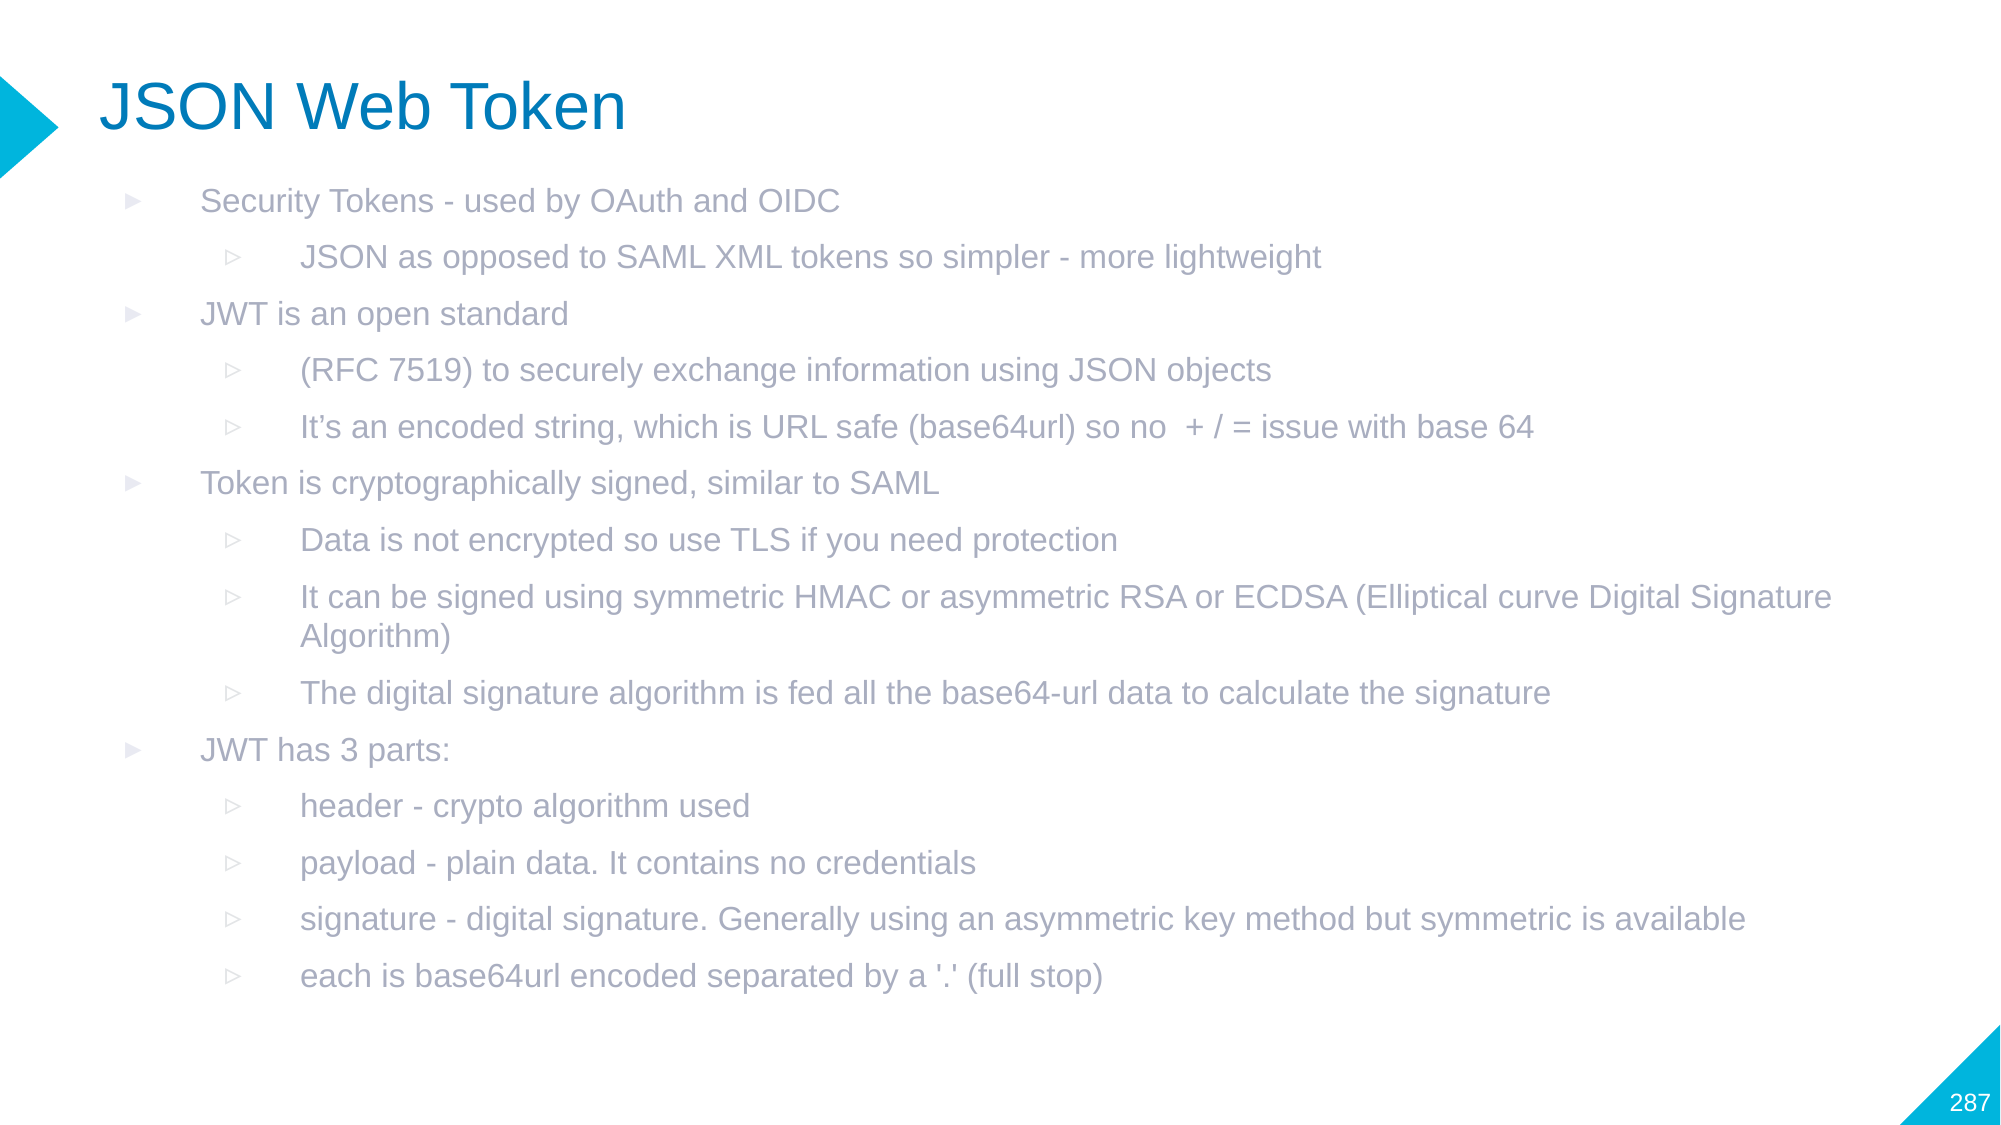

# JSON Web Token
Security Tokens - used by OAuth and OIDC
JSON as opposed to SAML XML tokens so simpler - more lightweight
JWT is an open standard
(RFC 7519) to securely exchange information using JSON objects
It’s an encoded string, which is URL safe (base64url) so no  + / = issue with base 64
Token is cryptographically signed, similar to SAML
Data is not encrypted so use TLS if you need protection
It can be signed using symmetric HMAC or asymmetric RSA or ECDSA (Elliptical curve Digital Signature Algorithm)
The digital signature algorithm is fed all the base64-url data to calculate the signature
JWT has 3 parts:
header - crypto algorithm used
payload - plain data. It contains no credentials
signature - digital signature. Generally using an asymmetric key method but symmetric is available
each is base64url encoded separated by a '.' (full stop)
287